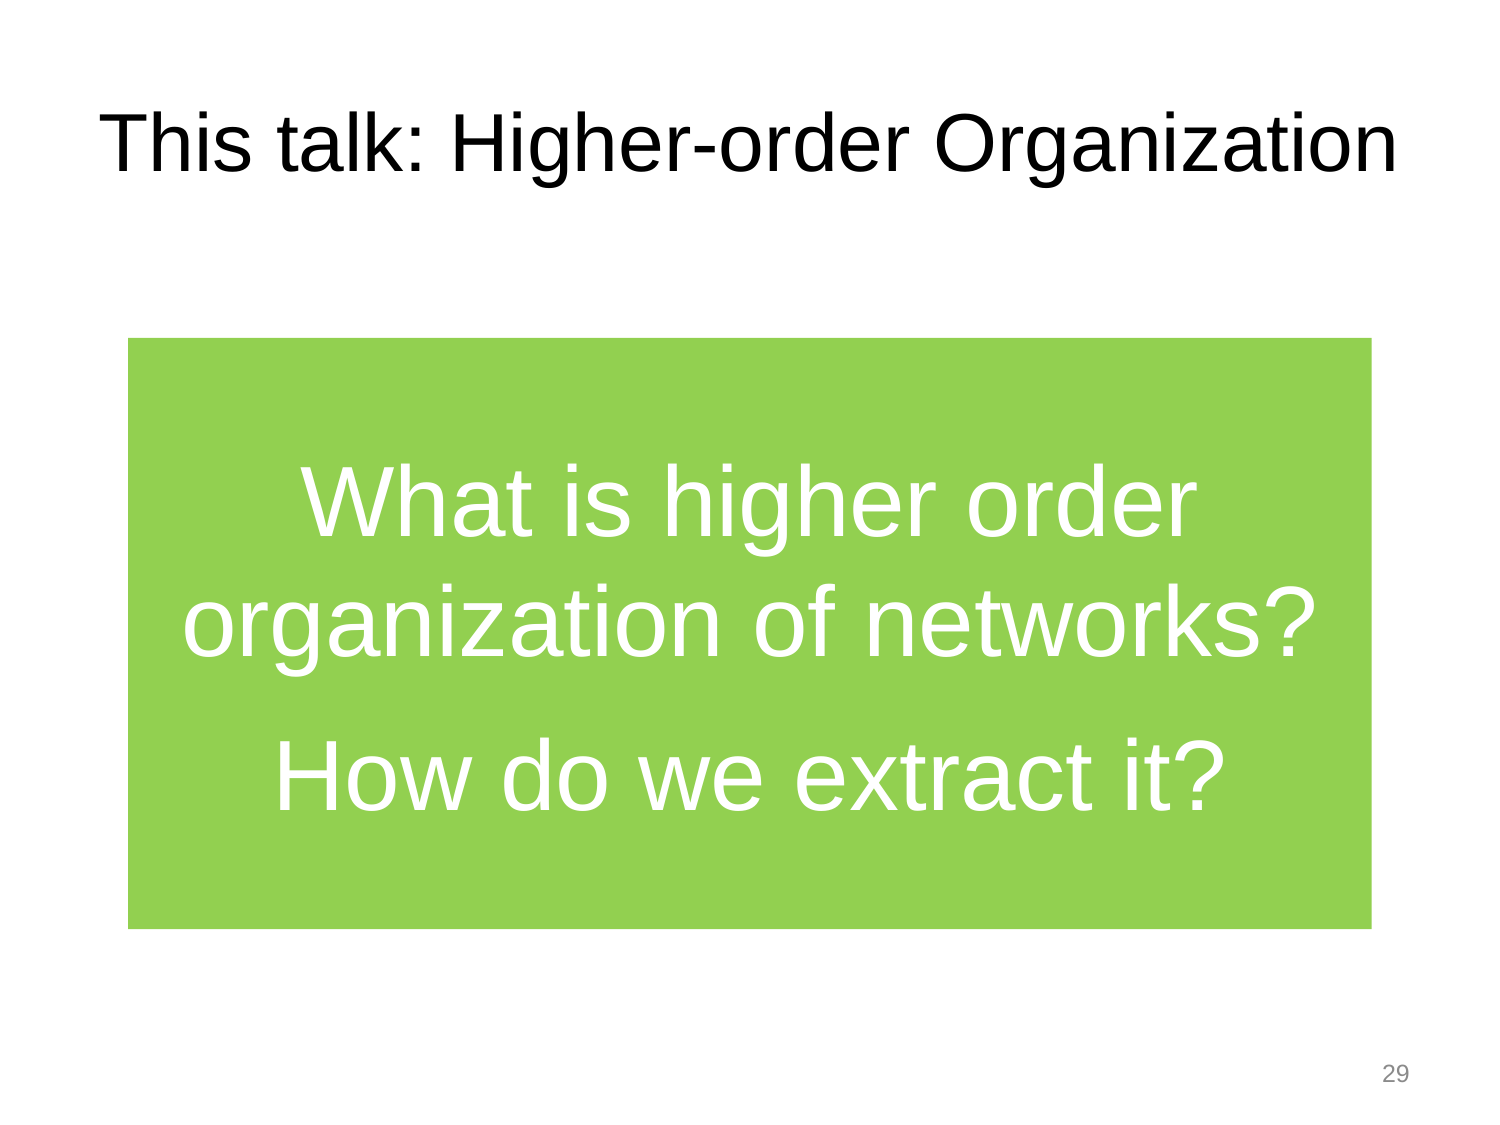

# This talk: Higher-order Organization
What is higher order organization of networks?

How do we extract it?
29